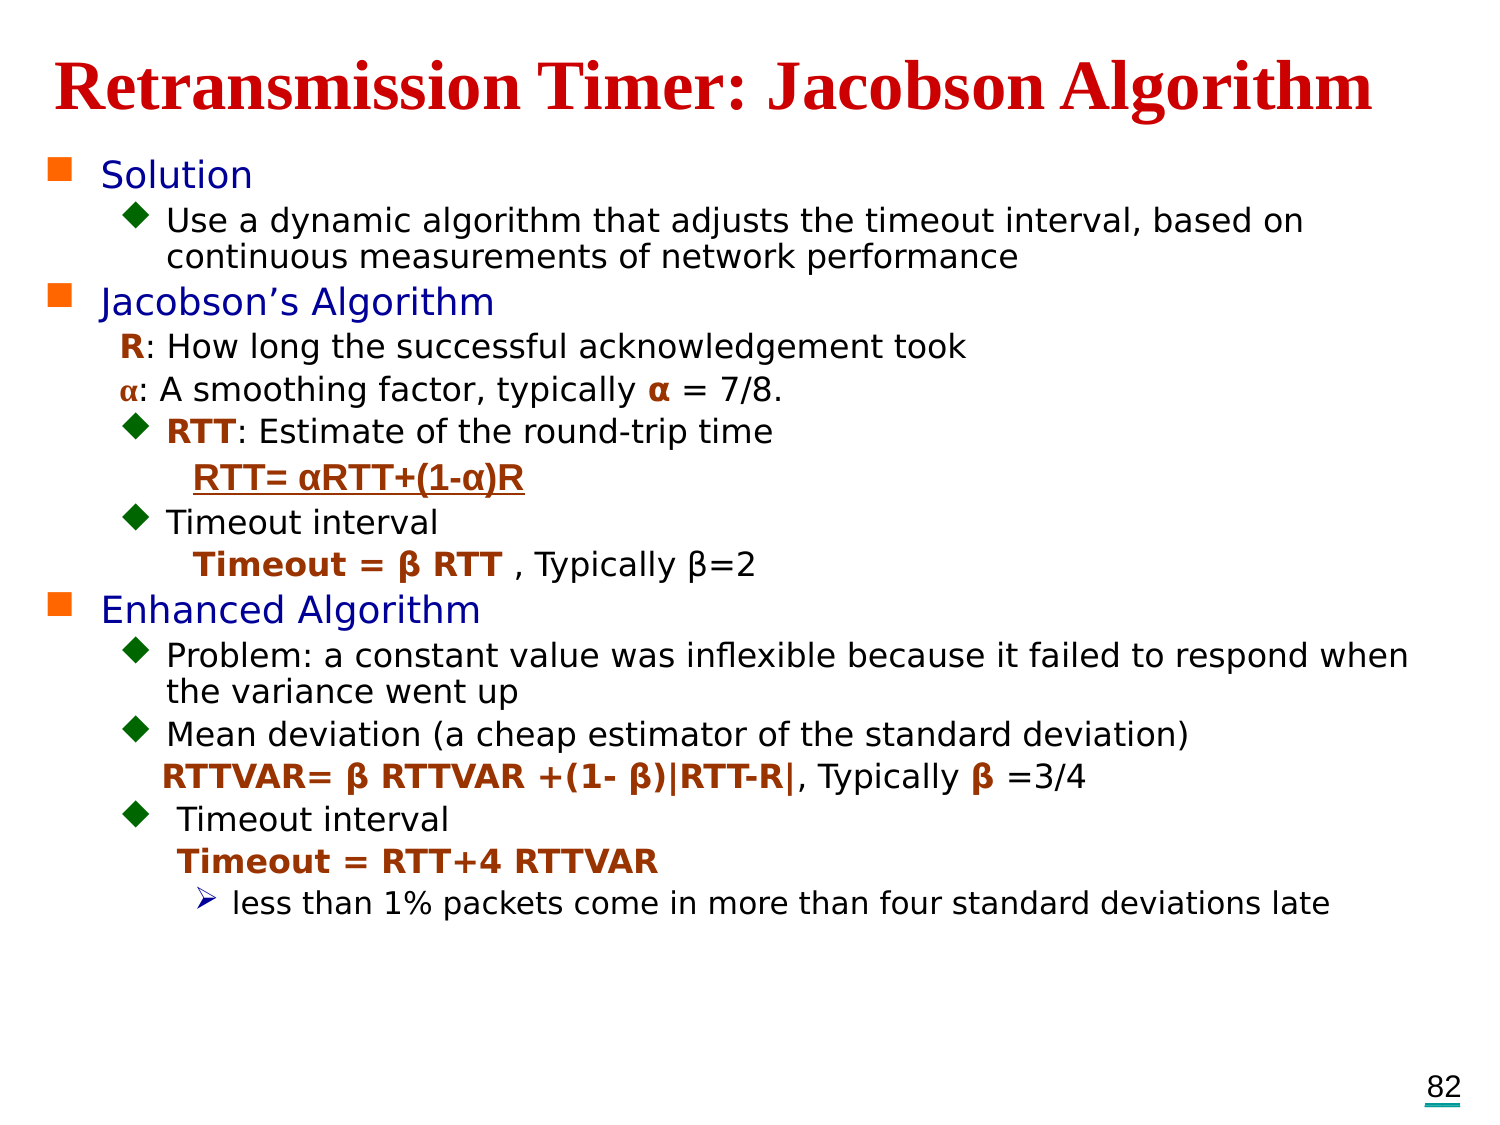

# Retransmission Timer: Jacobson Algorithm
Solution
Use a dynamic algorithm that adjusts the timeout interval, based on continuous measurements of network performance
Jacobson’s Algorithm
R: How long the successful acknowledgement took
α: A smoothing factor, typically α = 7/8.
RTT: Estimate of the round-trip time
       RTT= αRTT+(1-α)R
Timeout interval
       Timeout = β RTT , Typically β=2
Enhanced Algorithm
Problem: a constant value was inflexible because it failed to respond when the variance went up
Mean deviation (a cheap estimator of the standard deviation)
    RTTVAR= β RTTVAR +(1- β)|RTT-R|, Typically β =3/4
 Timeout interval
     Timeout = RTT+4 RTTVAR
less than 1% packets come in more than four standard deviations late